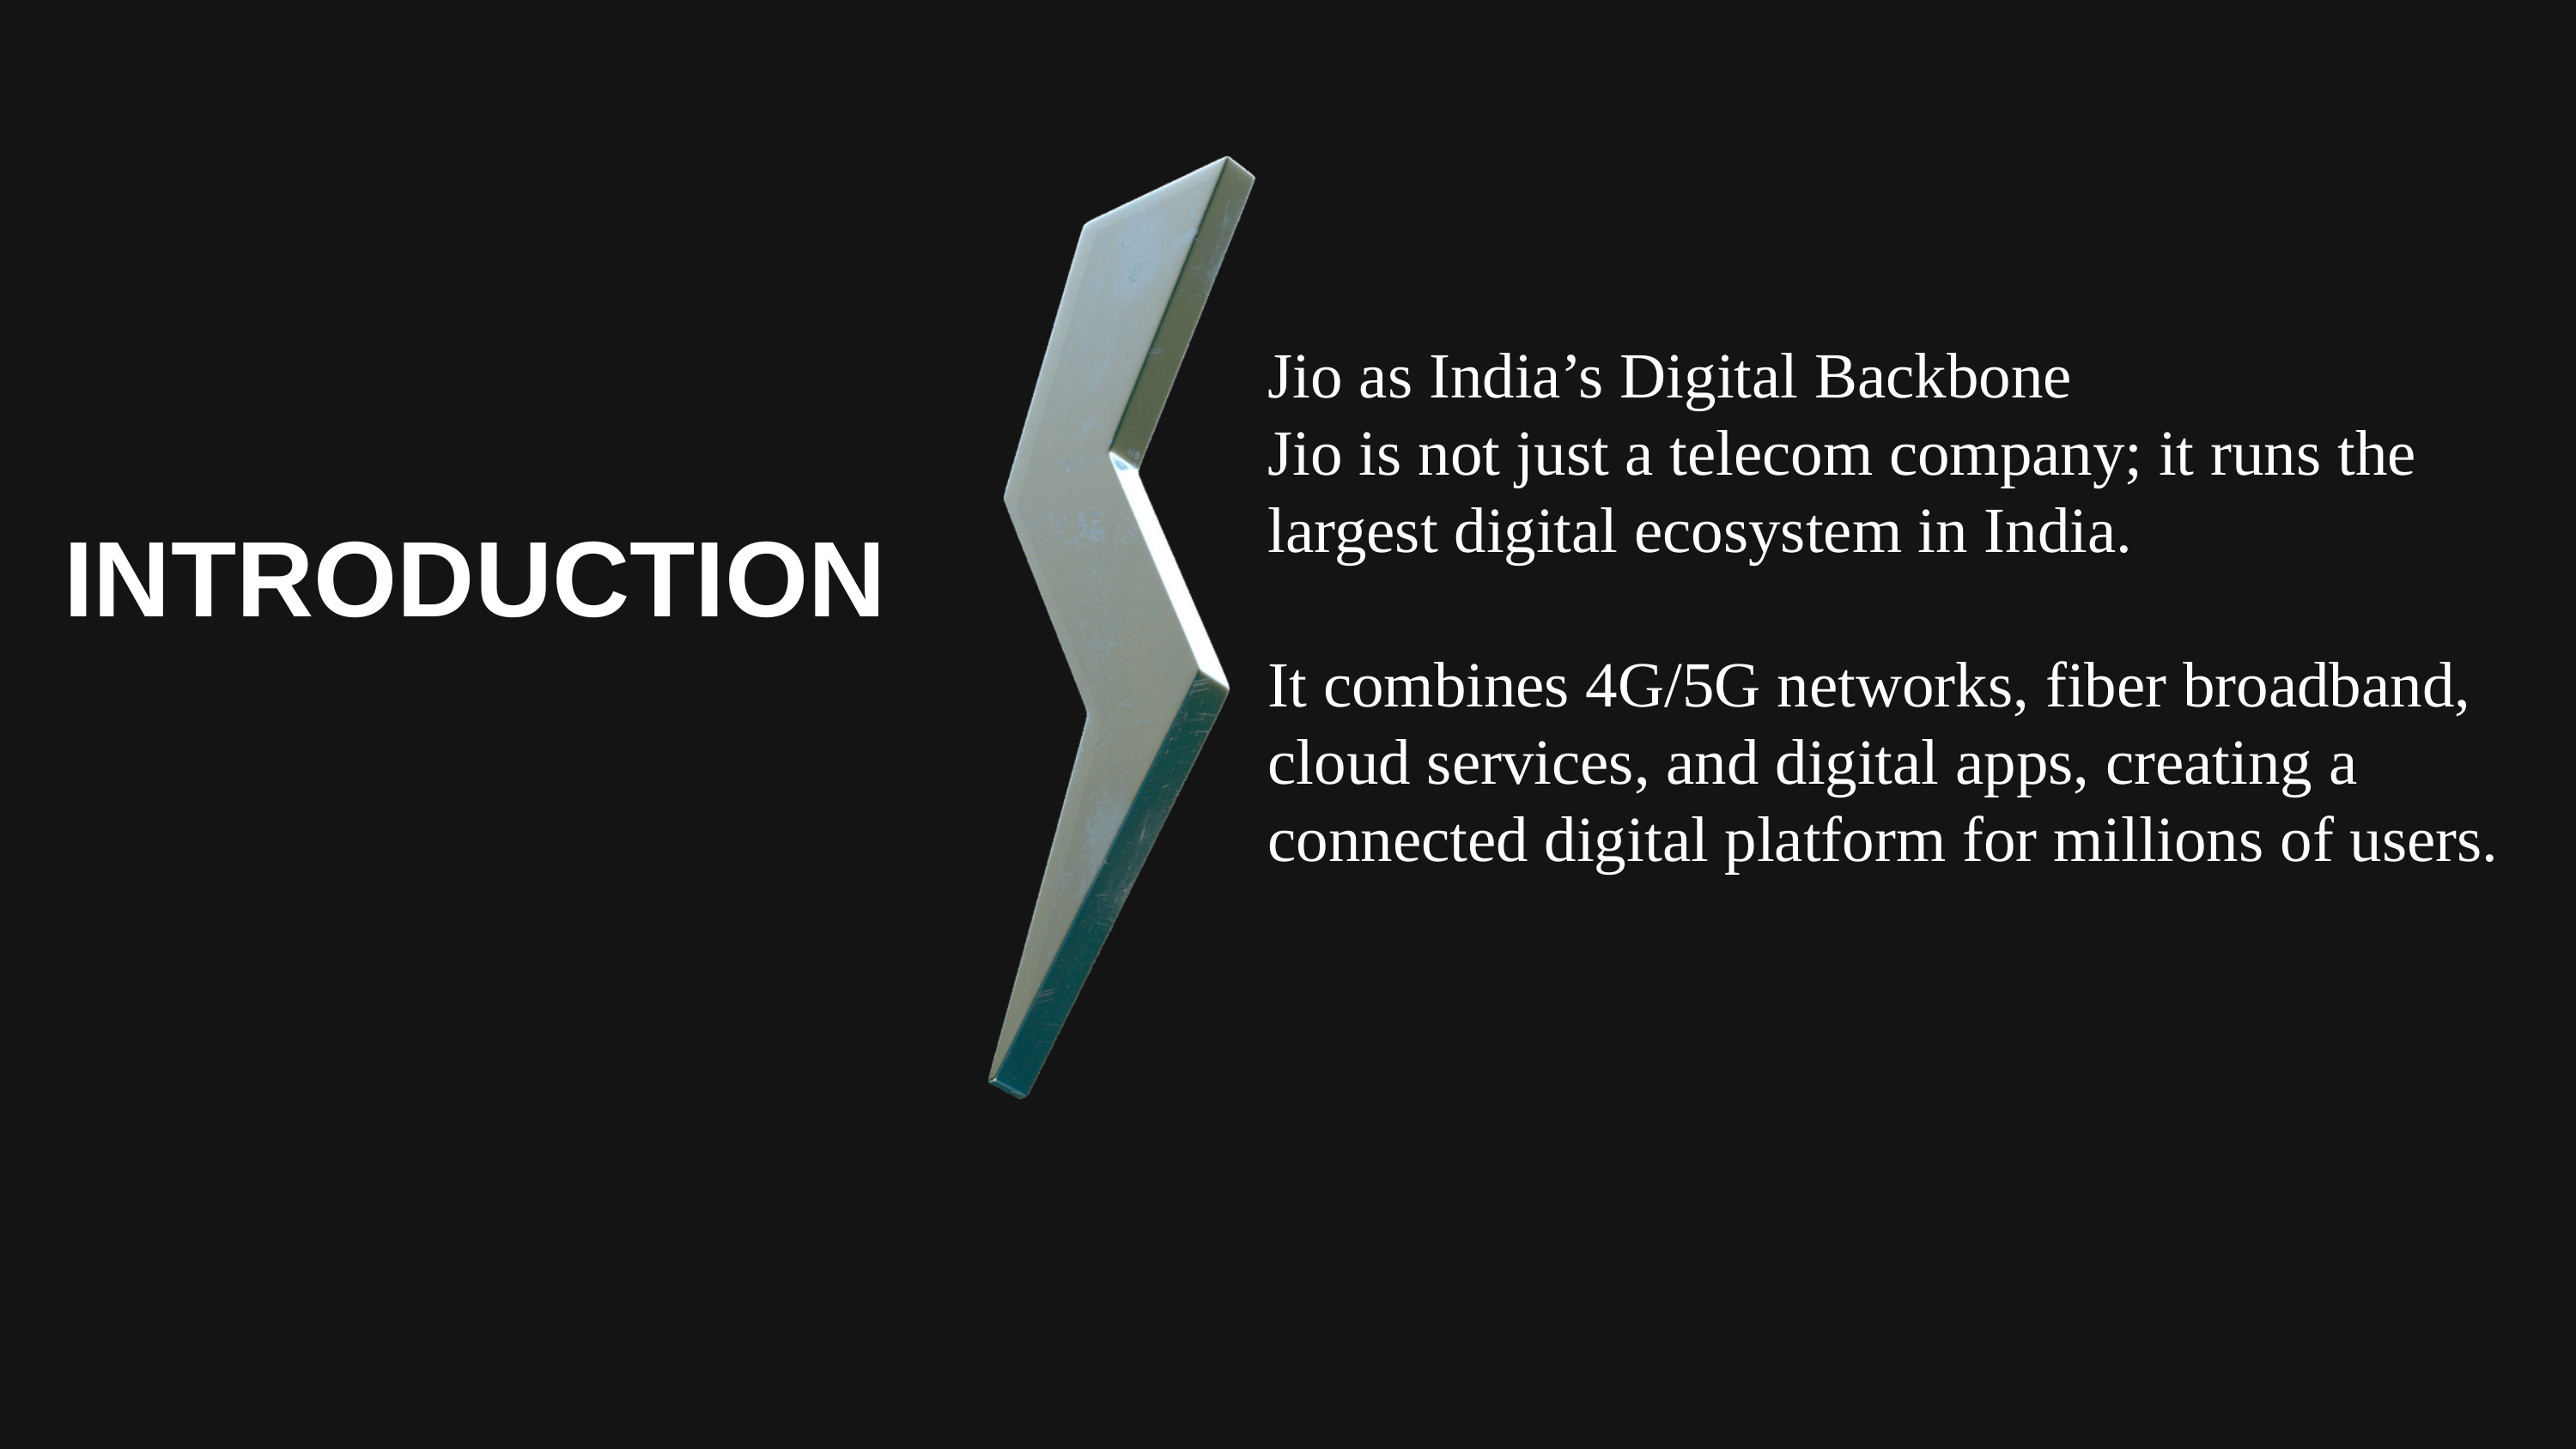

Jio as India’s Digital Backbone
Jio is not just a telecom company; it runs the largest digital ecosystem in India.
It combines 4G/5G networks, fiber broadband, cloud services, and digital apps, creating a connected digital platform for millions of users.
INTRODUCTION